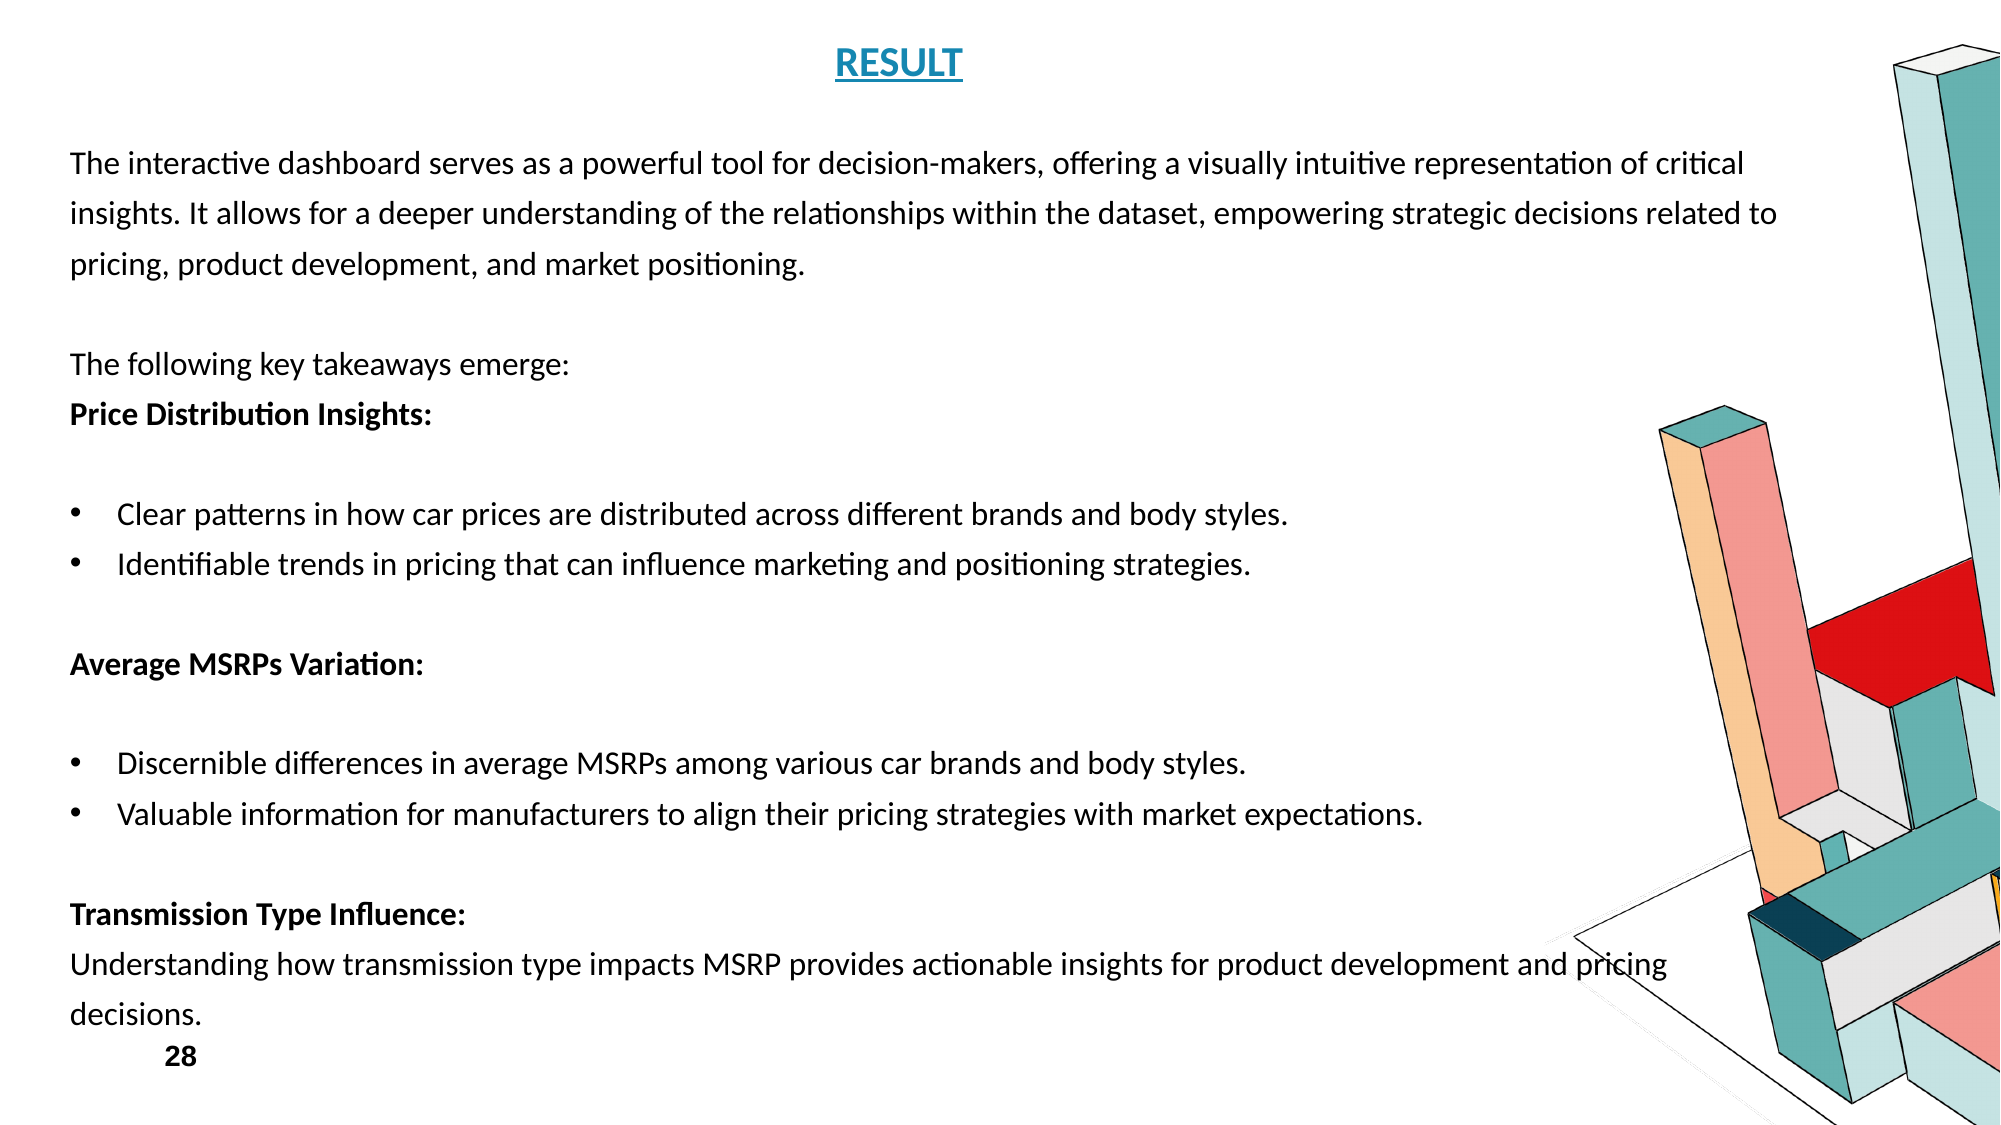

# Result
The interactive dashboard serves as a powerful tool for decision-makers, offering a visually intuitive representation of critical insights. It allows for a deeper understanding of the relationships within the dataset, empowering strategic decisions related to pricing, product development, and market positioning.

The following key takeaways emerge:
Price Distribution Insights:

Clear patterns in how car prices are distributed across different brands and body styles.
Identifiable trends in pricing that can influence marketing and positioning strategies.

Average MSRPs Variation:

Discernible differences in average MSRPs among various car brands and body styles.
Valuable information for manufacturers to align their pricing strategies with market expectations.

Transmission Type Influence:
Understanding how transmission type impacts MSRP provides actionable insights for product development and pricing decisions.

28